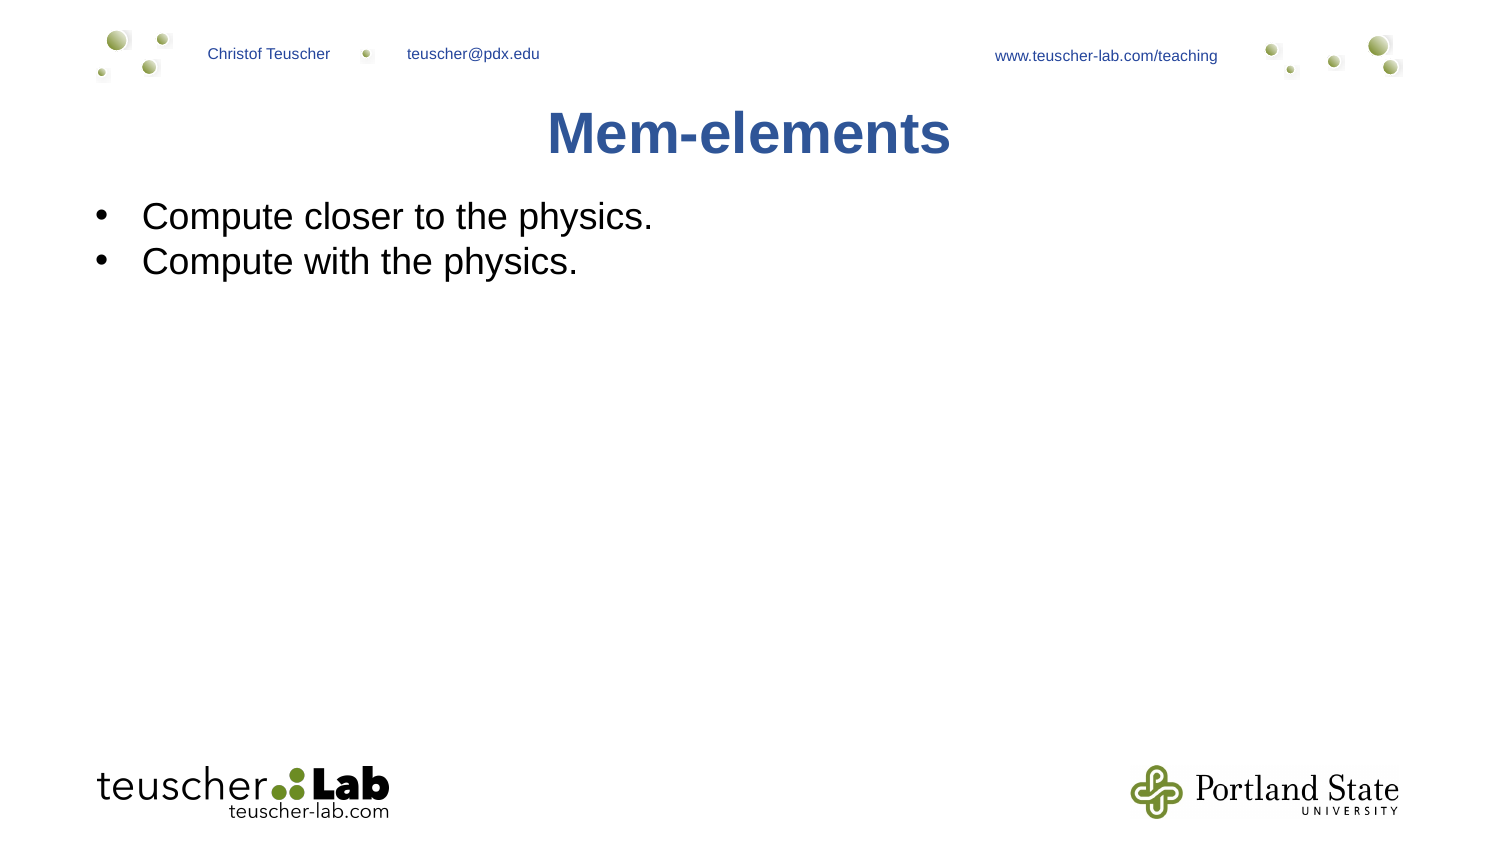

Mem-elements
Compute closer to the physics.
Compute with the physics.